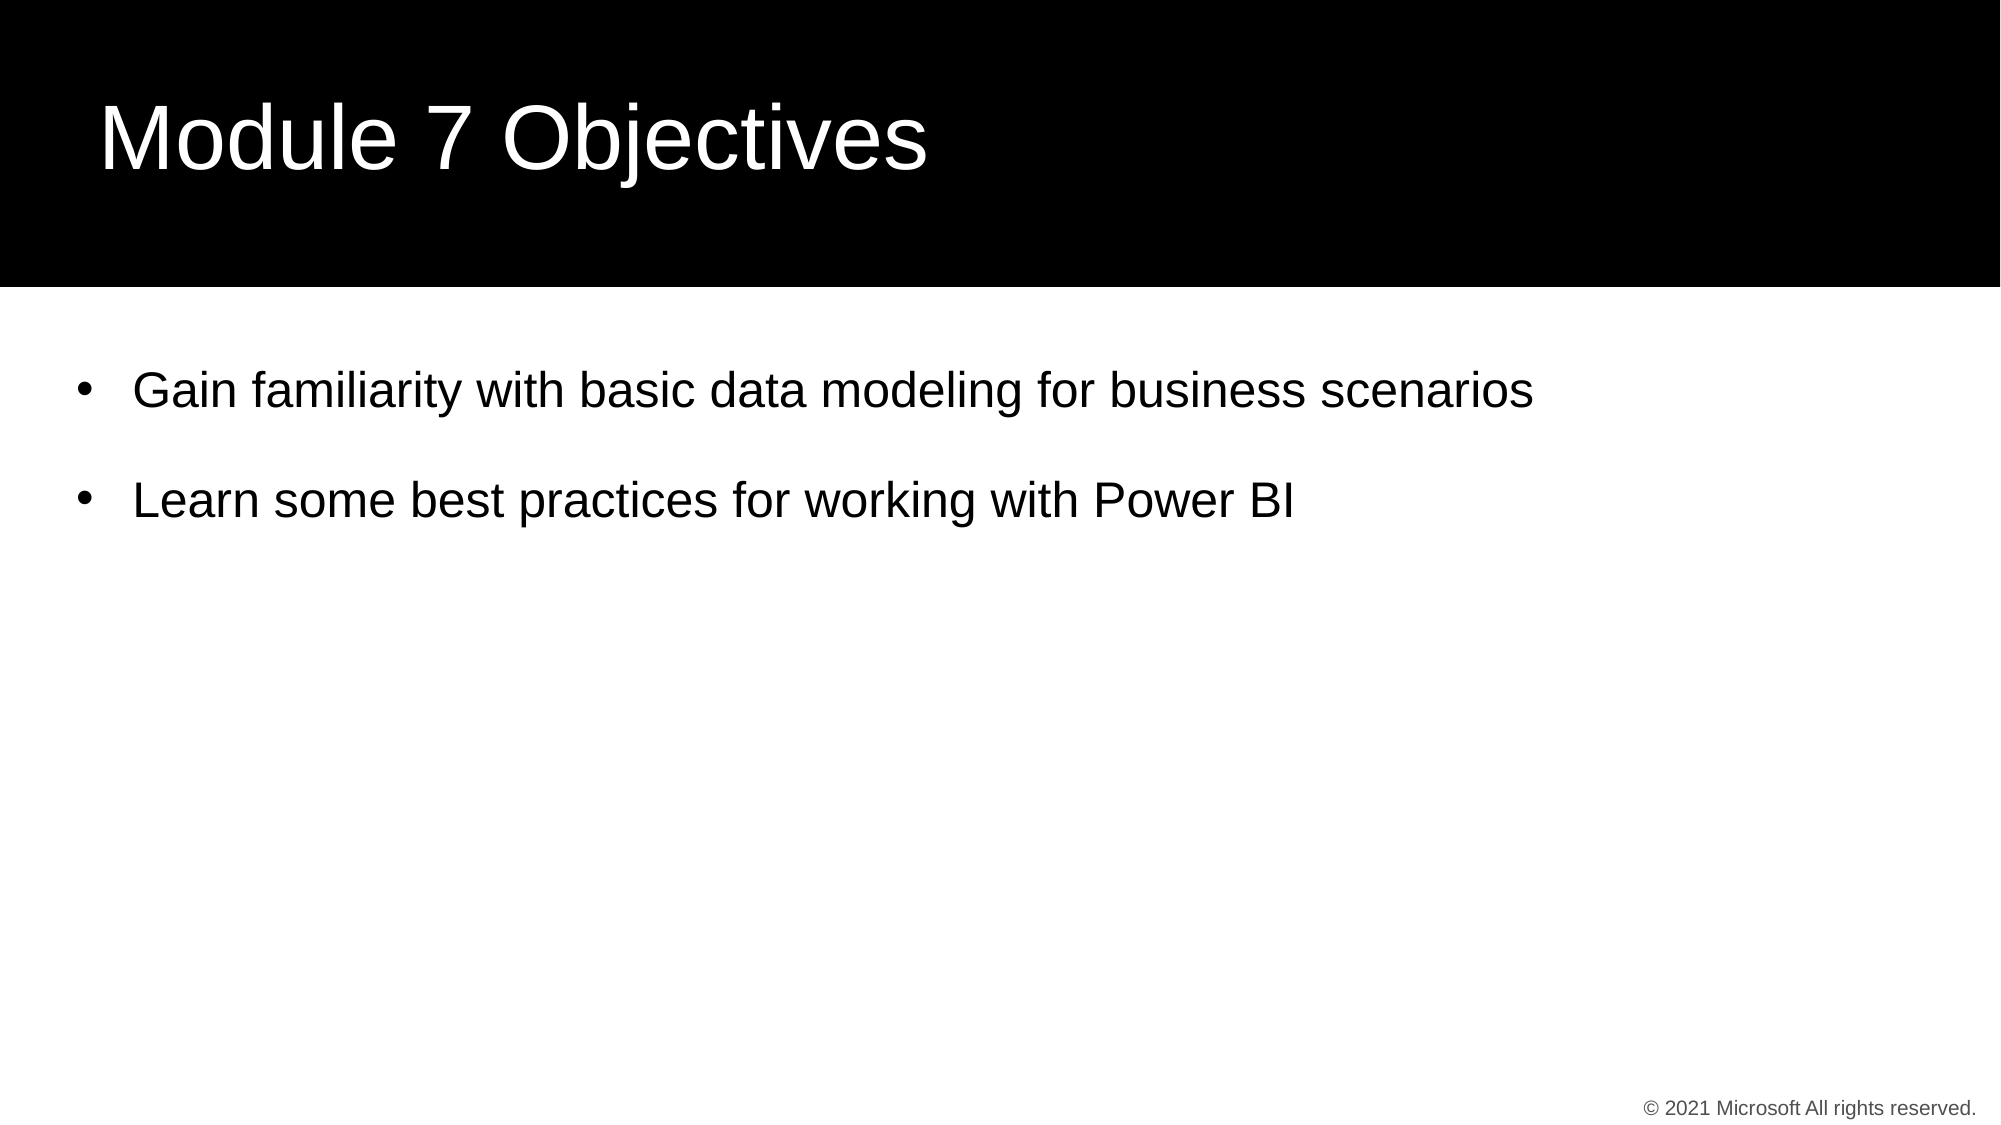

# Module 7 Objectives

Gain familiarity with basic data modeling for business scenarios
Learn some best practices for working with Power BI

© 2021 Microsoft All rights reserved.